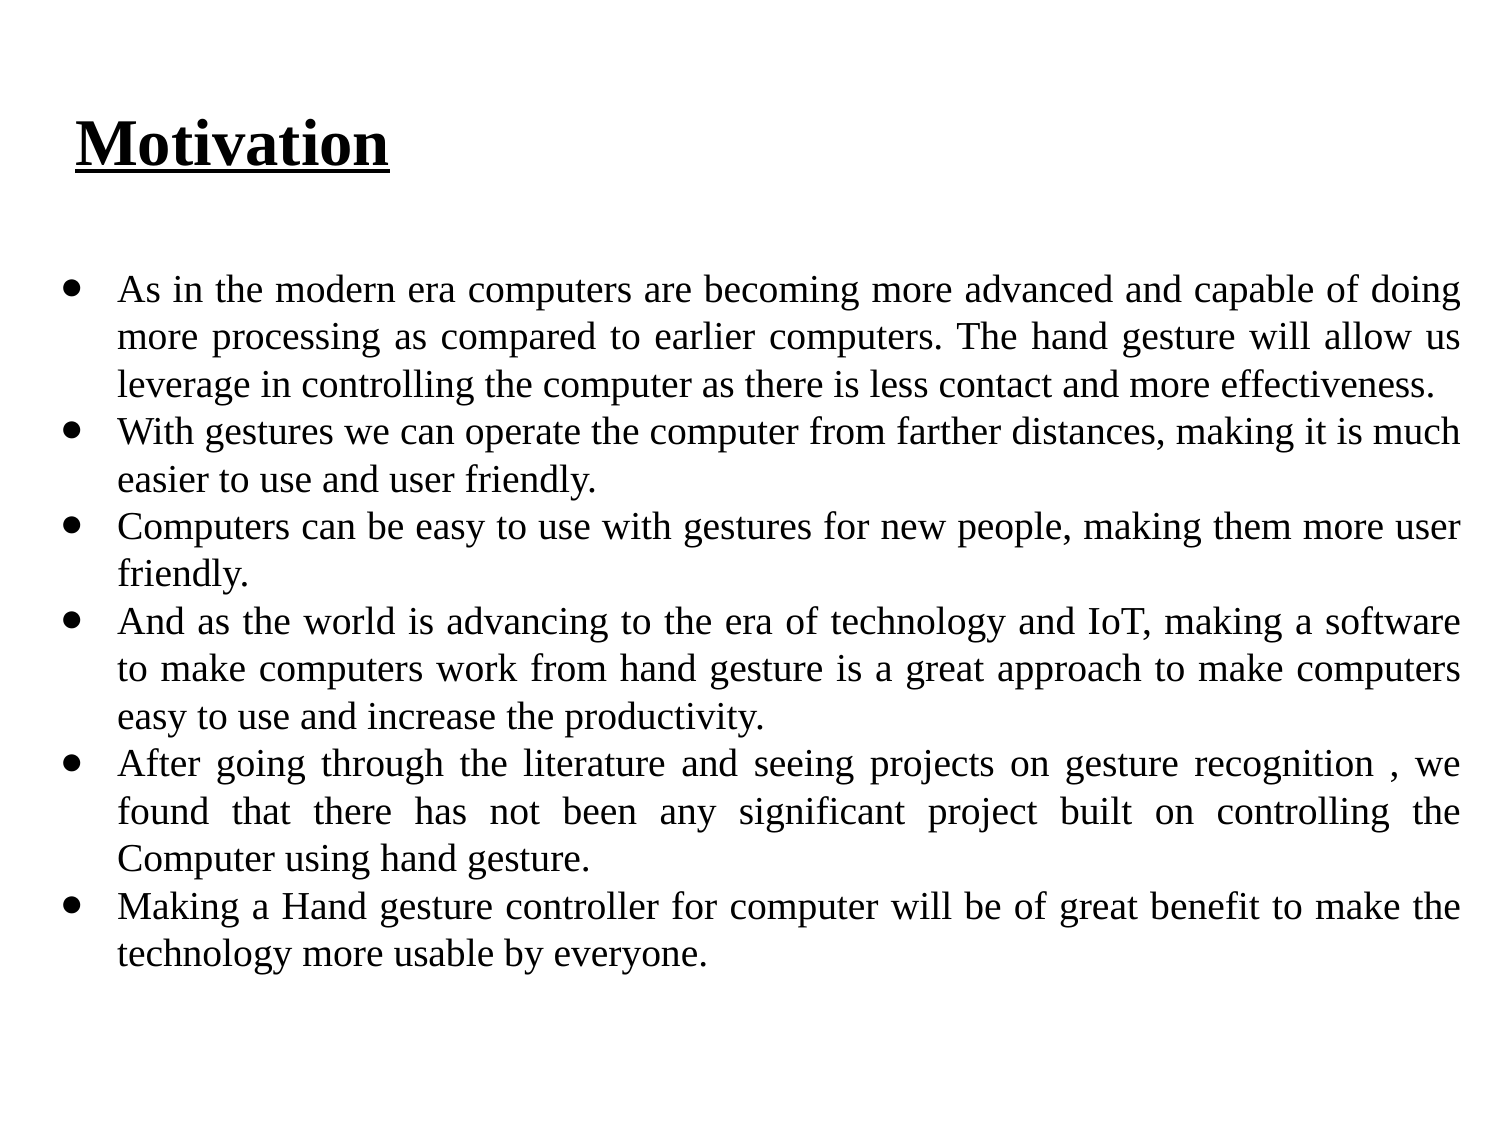

# Motivation
As in the modern era computers are becoming more advanced and capable of doing more processing as compared to earlier computers. The hand gesture will allow us leverage in controlling the computer as there is less contact and more effectiveness.
With gestures we can operate the computer from farther distances, making it is much easier to use and user friendly.
Computers can be easy to use with gestures for new people, making them more user friendly.
And as the world is advancing to the era of technology and IoT, making a software to make computers work from hand gesture is a great approach to make computers easy to use and increase the productivity.
After going through the literature and seeing projects on gesture recognition , we found that there has not been any significant project built on controlling the Computer using hand gesture.
Making a Hand gesture controller for computer will be of great benefit to make the technology more usable by everyone.